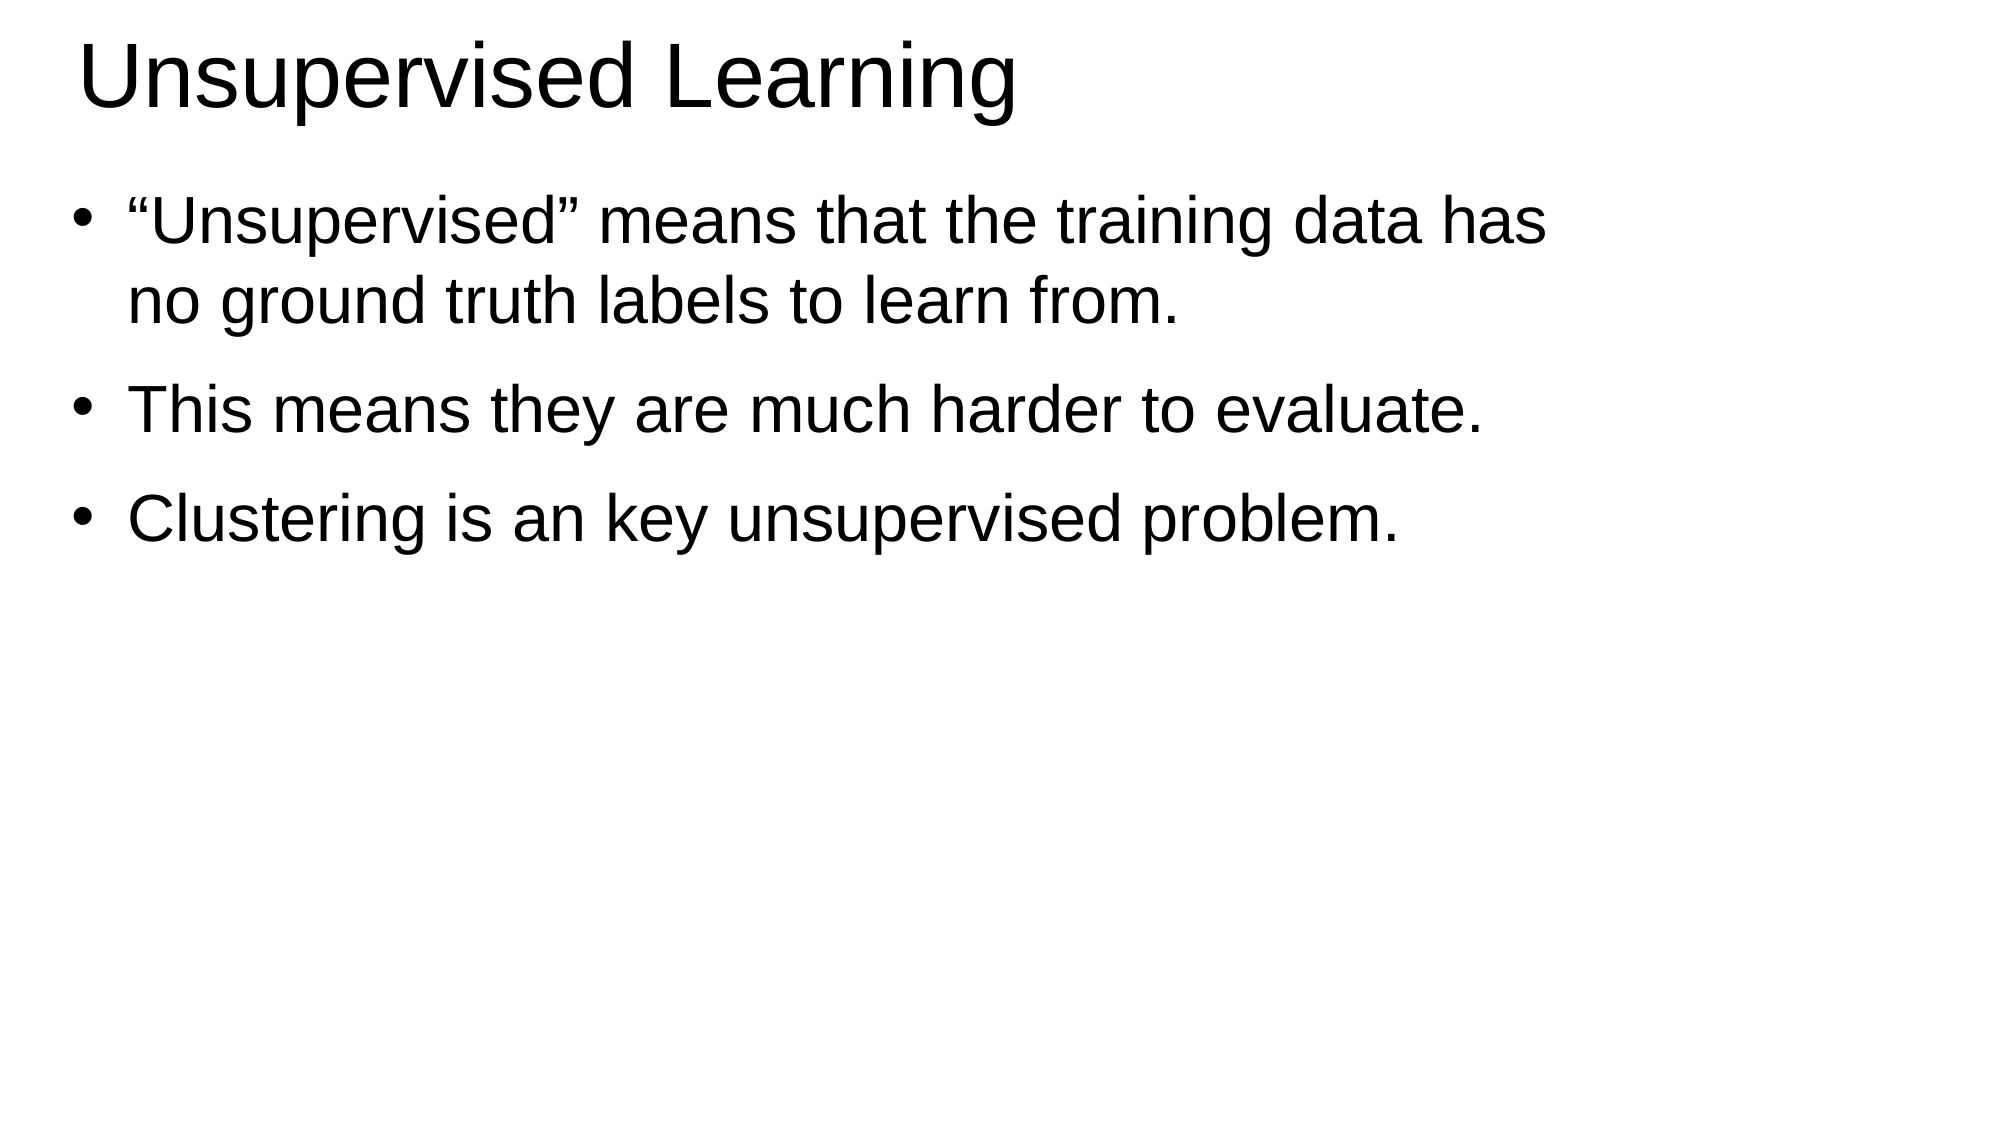

# Unsupervised Learning
“Unsupervised” means that the training data has no ground truth labels to learn from.
This means they are much harder to evaluate.
Clustering is an key unsupervised problem.